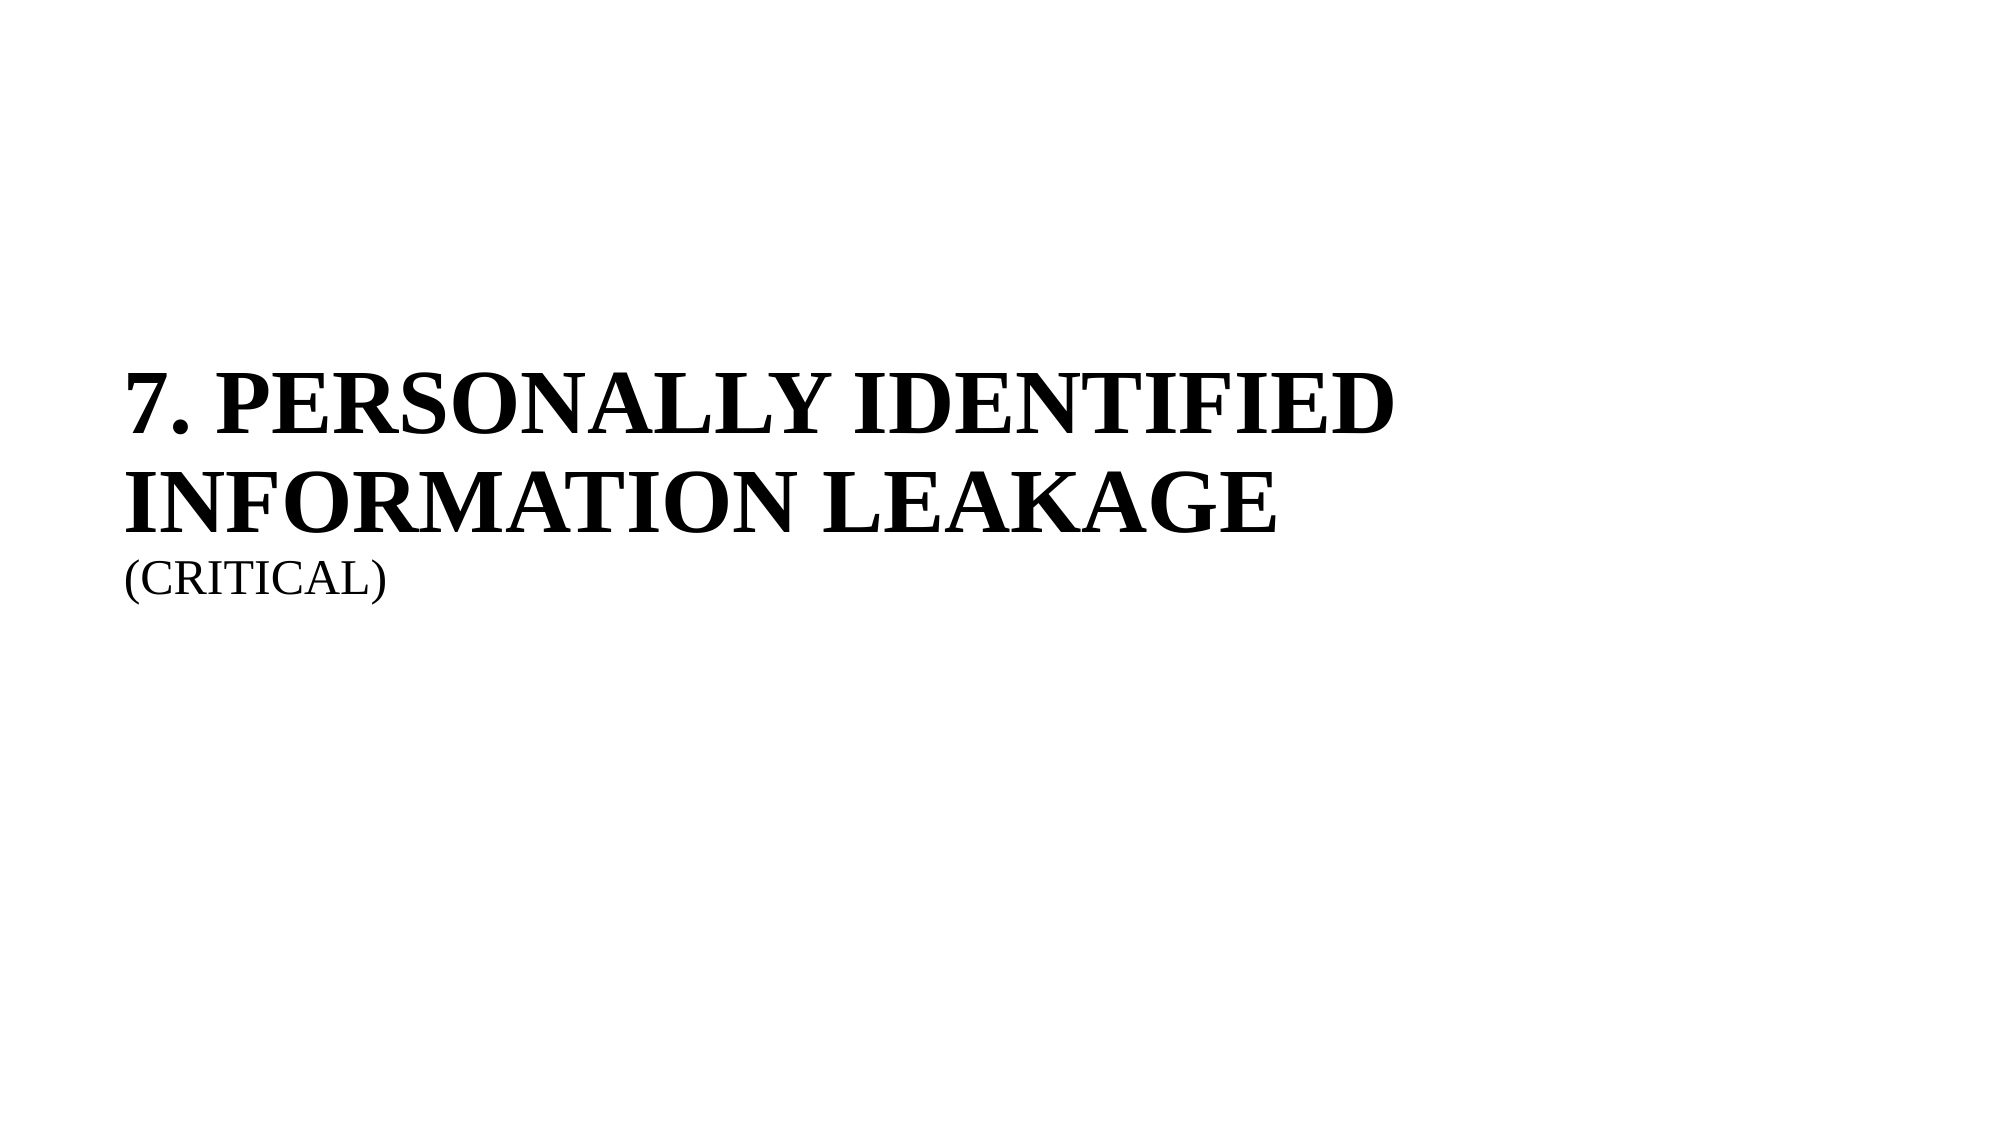

# 7. PERSONALLY IDENTIFIED INFORMATION LEAKAGE (CRITICAL)